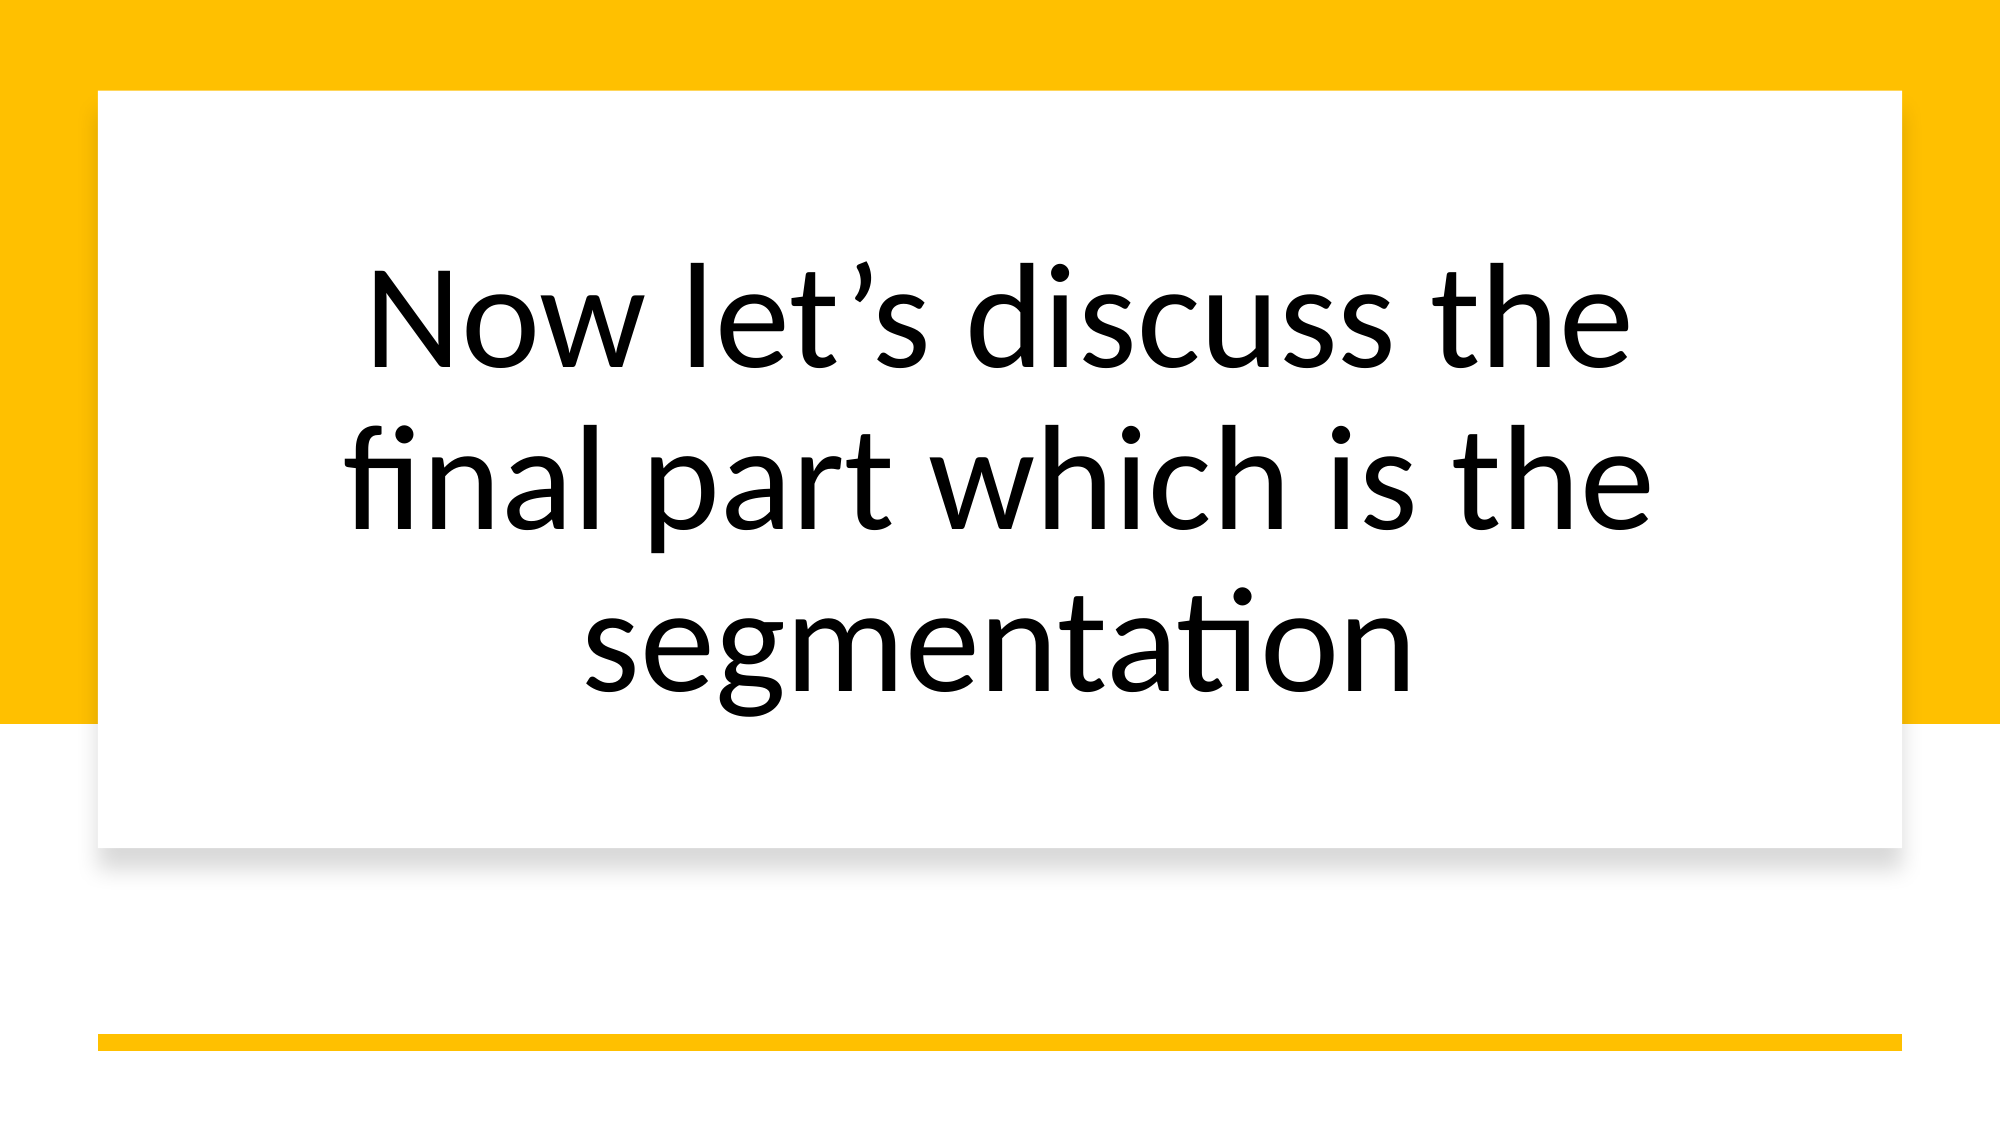

# Now let’s discuss the final part which is the segmentation